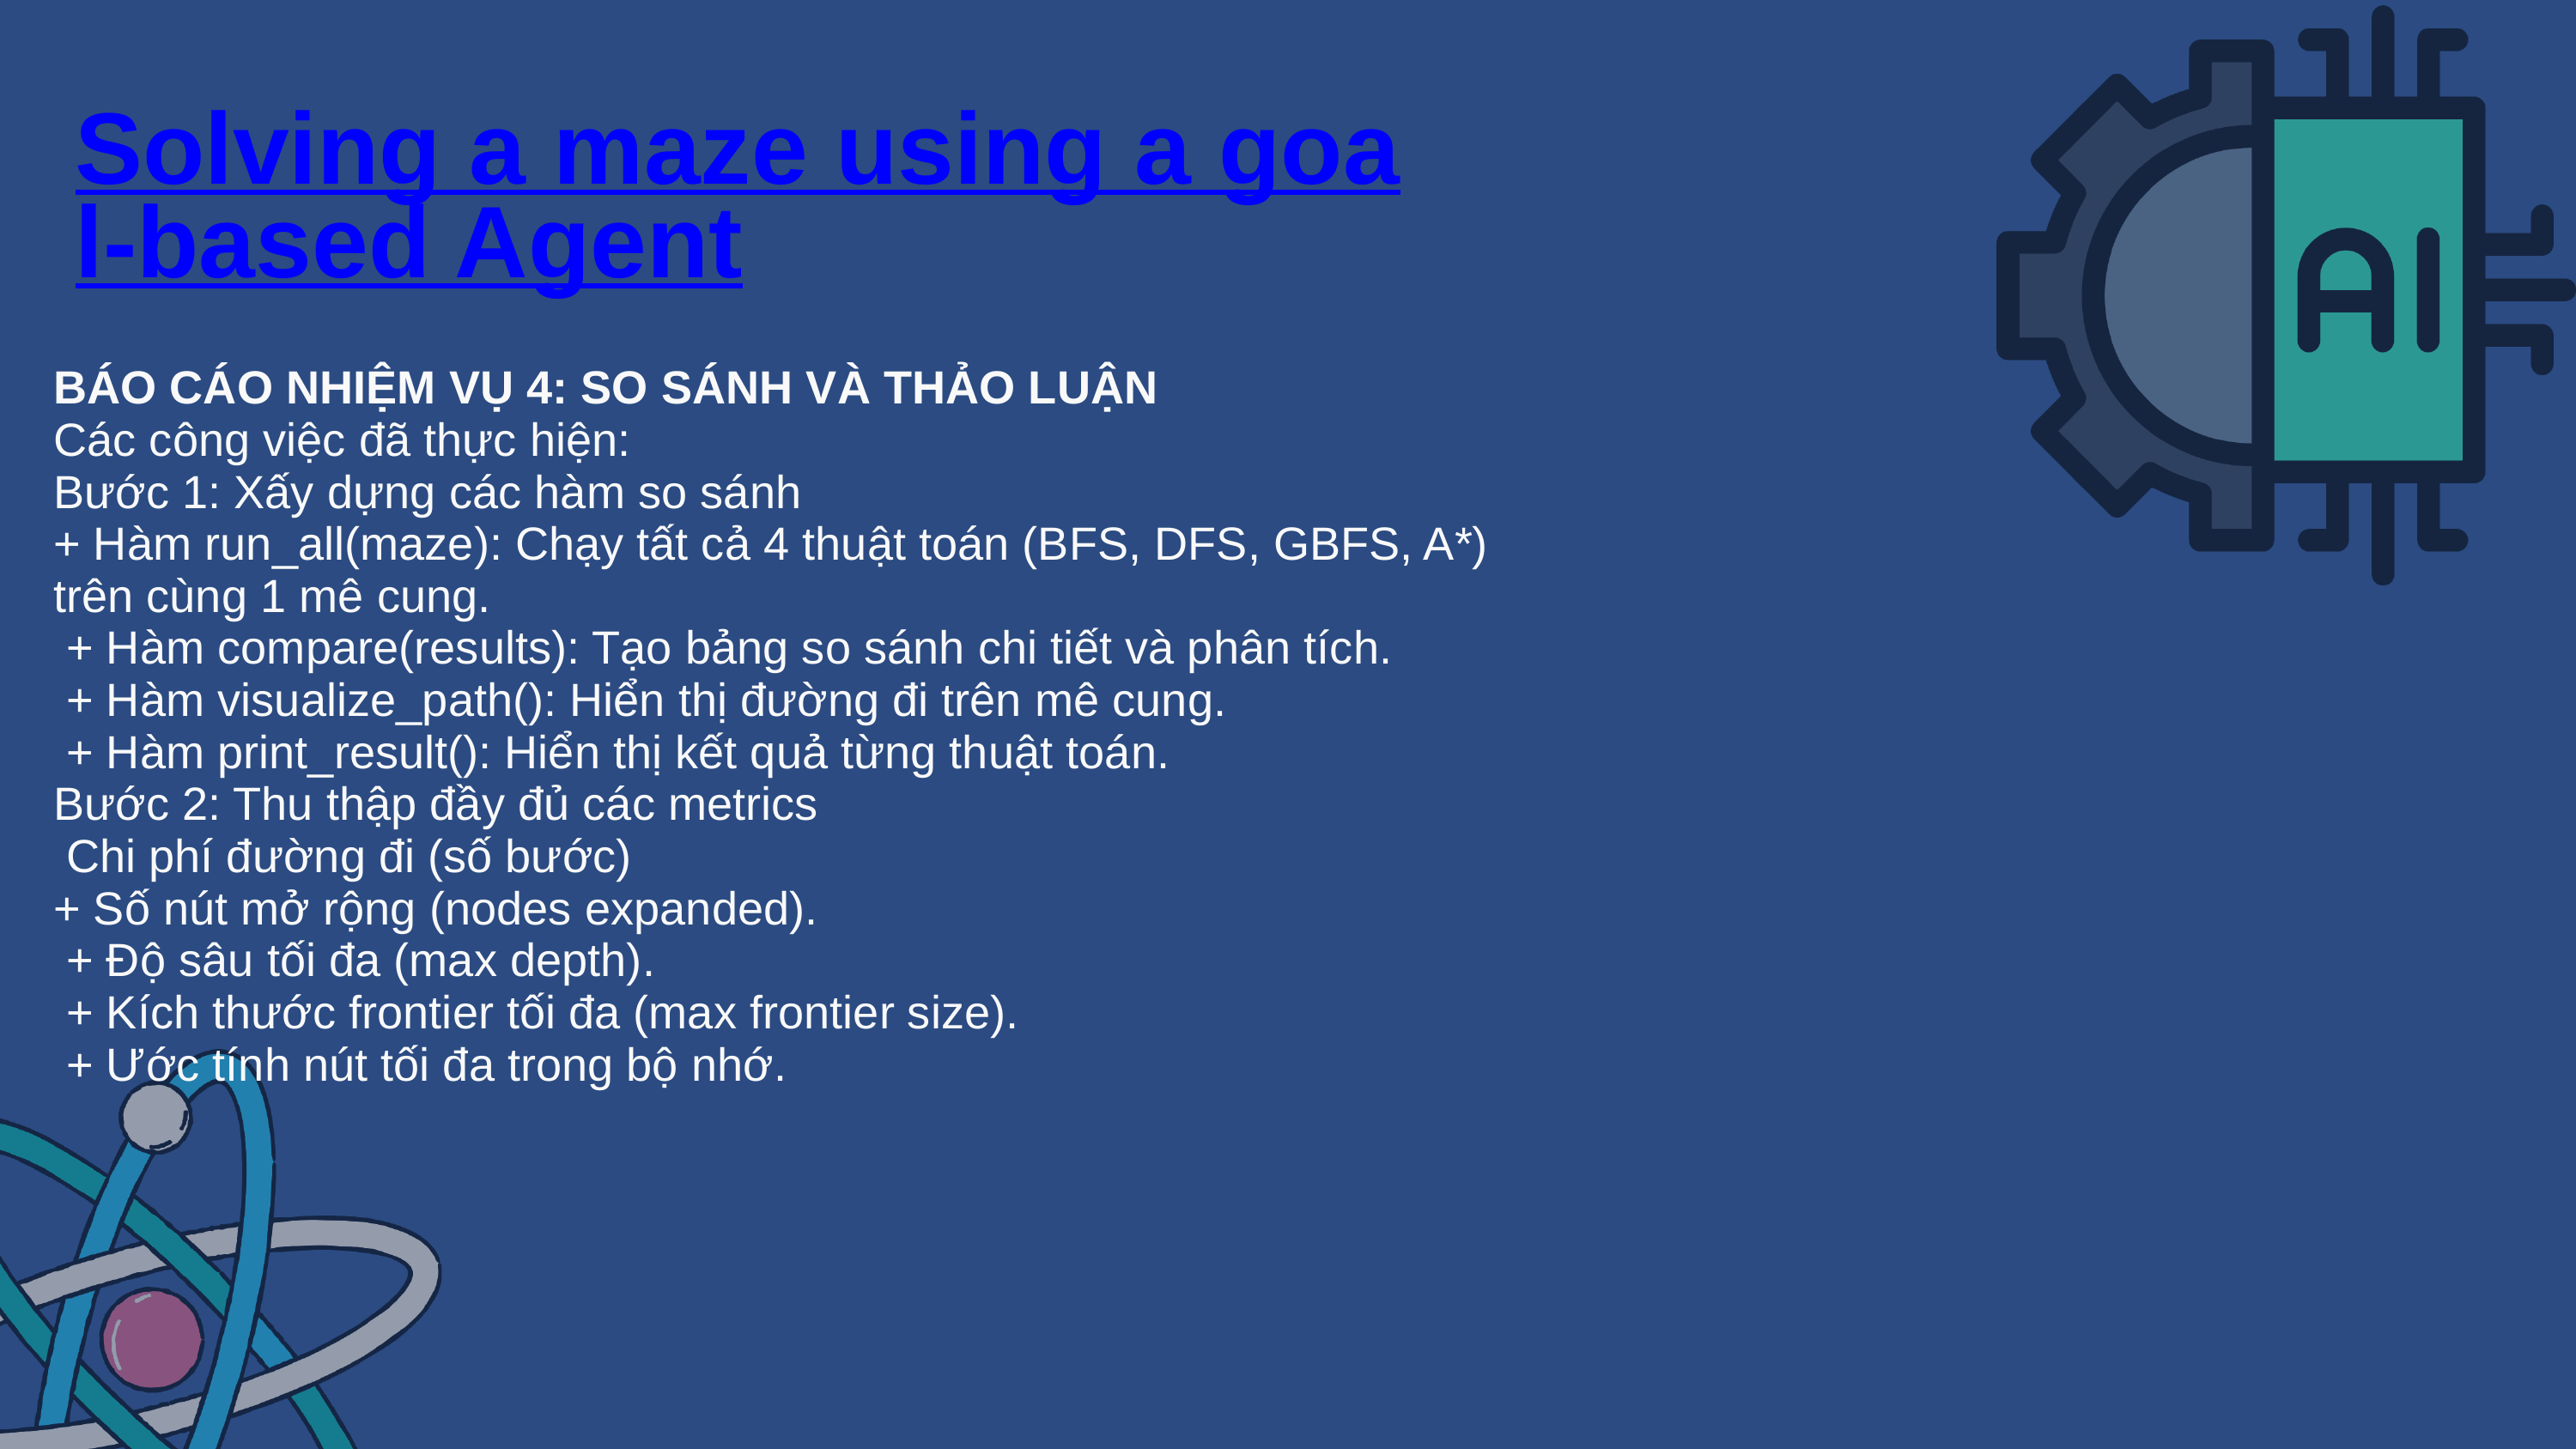

Solving a maze using a goal-based Agent
BÁO CÁO NHIỆM VỤ 4: SO SÁNH VÀ THẢO LUẬN
Các công việc đã thực hiện:
Bước 1: Xấy dựng các hàm so sánh
+ Hàm run_all(maze): Chạy tất cả 4 thuật toán (BFS, DFS, GBFS, A*) trên cùng 1 mê cung.
 + Hàm compare(results): Tạo bảng so sánh chi tiết và phân tích.
 + Hàm visualize_path(): Hiển thị đường đi trên mê cung.
 + Hàm print_result(): Hiển thị kết quả từng thuật toán.
Bước 2: Thu thập đầy đủ các metrics
 Chi phí đường đi (số bước)
+ Số nút mở rộng (nodes expanded).
 + Độ sâu tối đa (max depth).
 + Kích thước frontier tối đa (max frontier size).
 + Ước tính nút tối đa trong bộ nhớ.